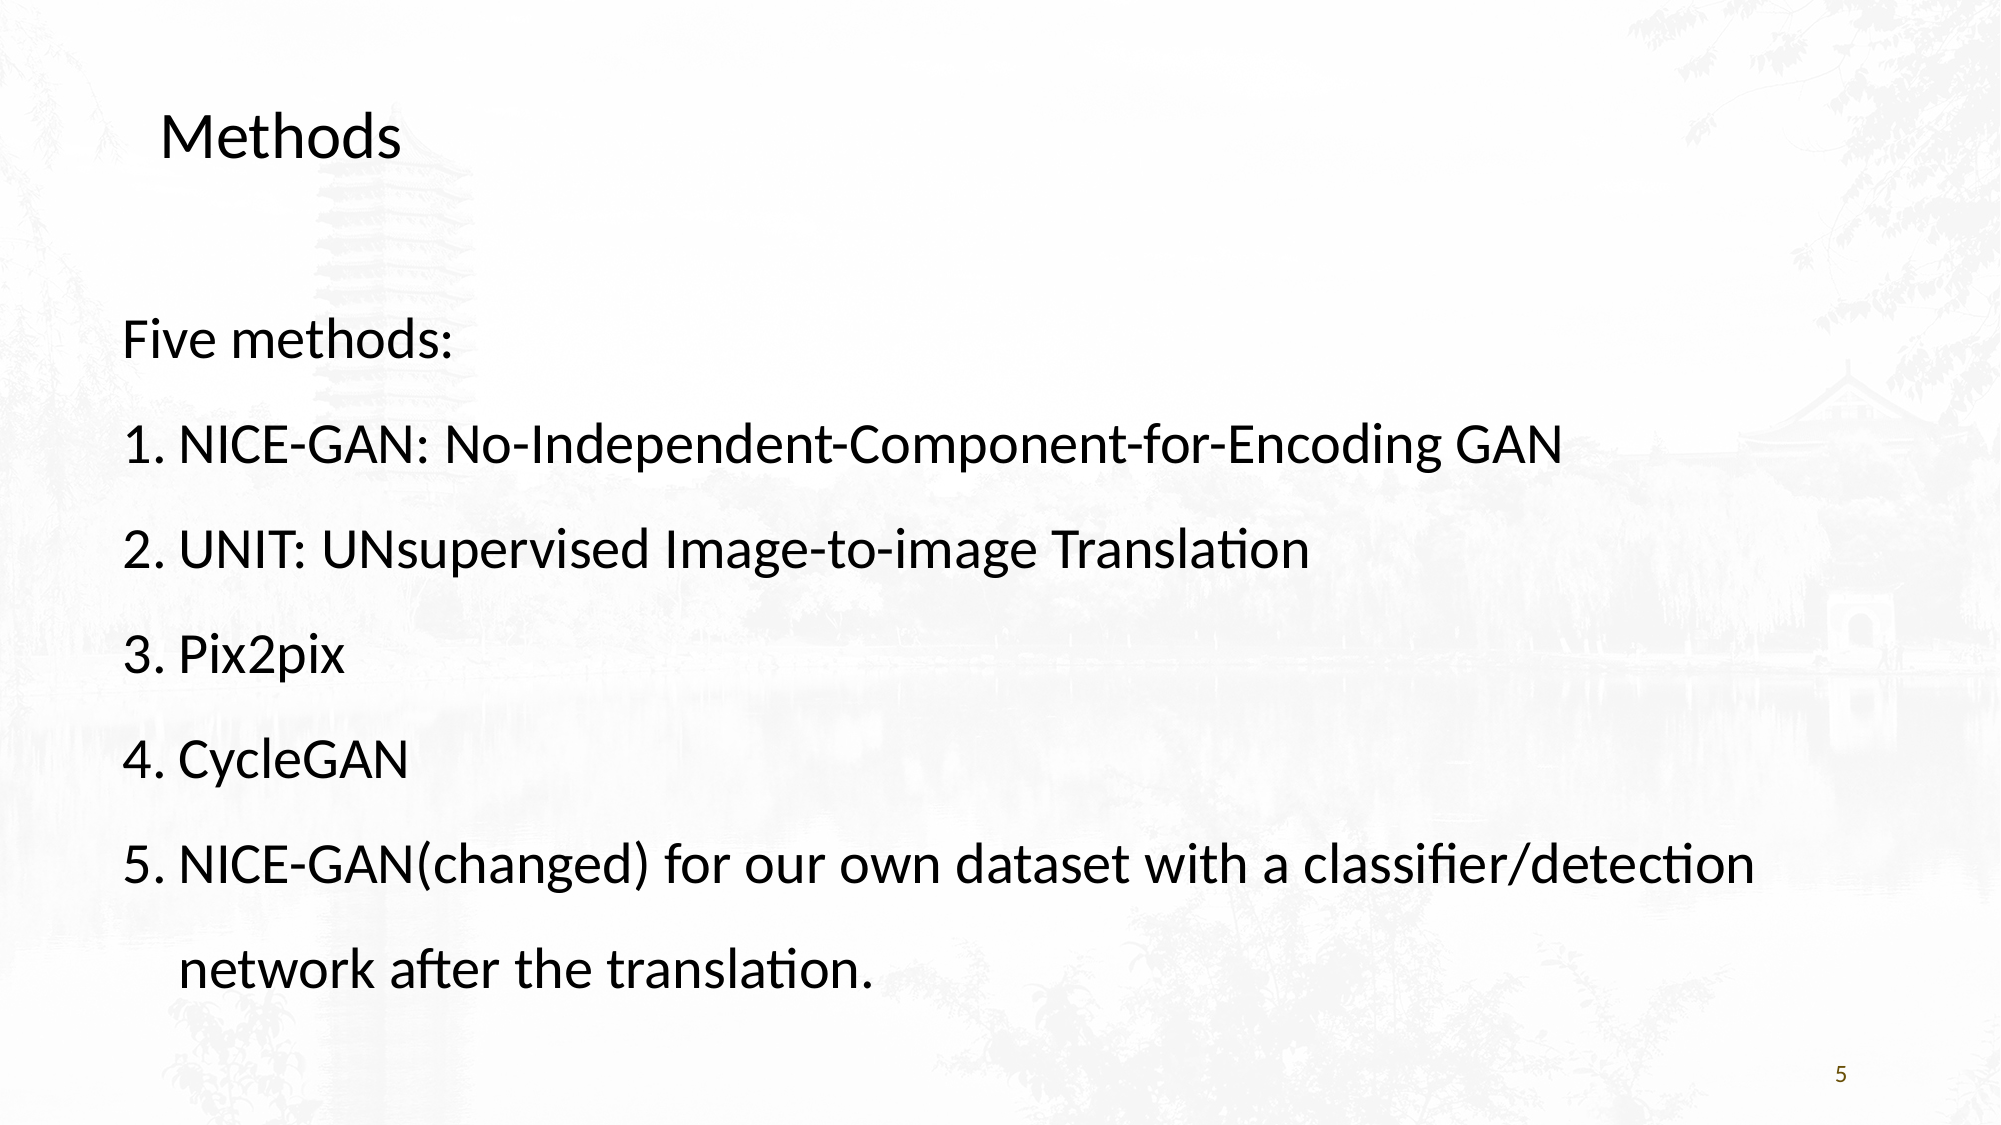

Methods
Five methods:
NICE-GAN: No-Independent-Component-for-Encoding GAN
UNIT: UNsupervised Image-to-image Translation
Pix2pix
CycleGAN
NICE-GAN(changed) for our own dataset with a classifier/detection network after the translation.
5